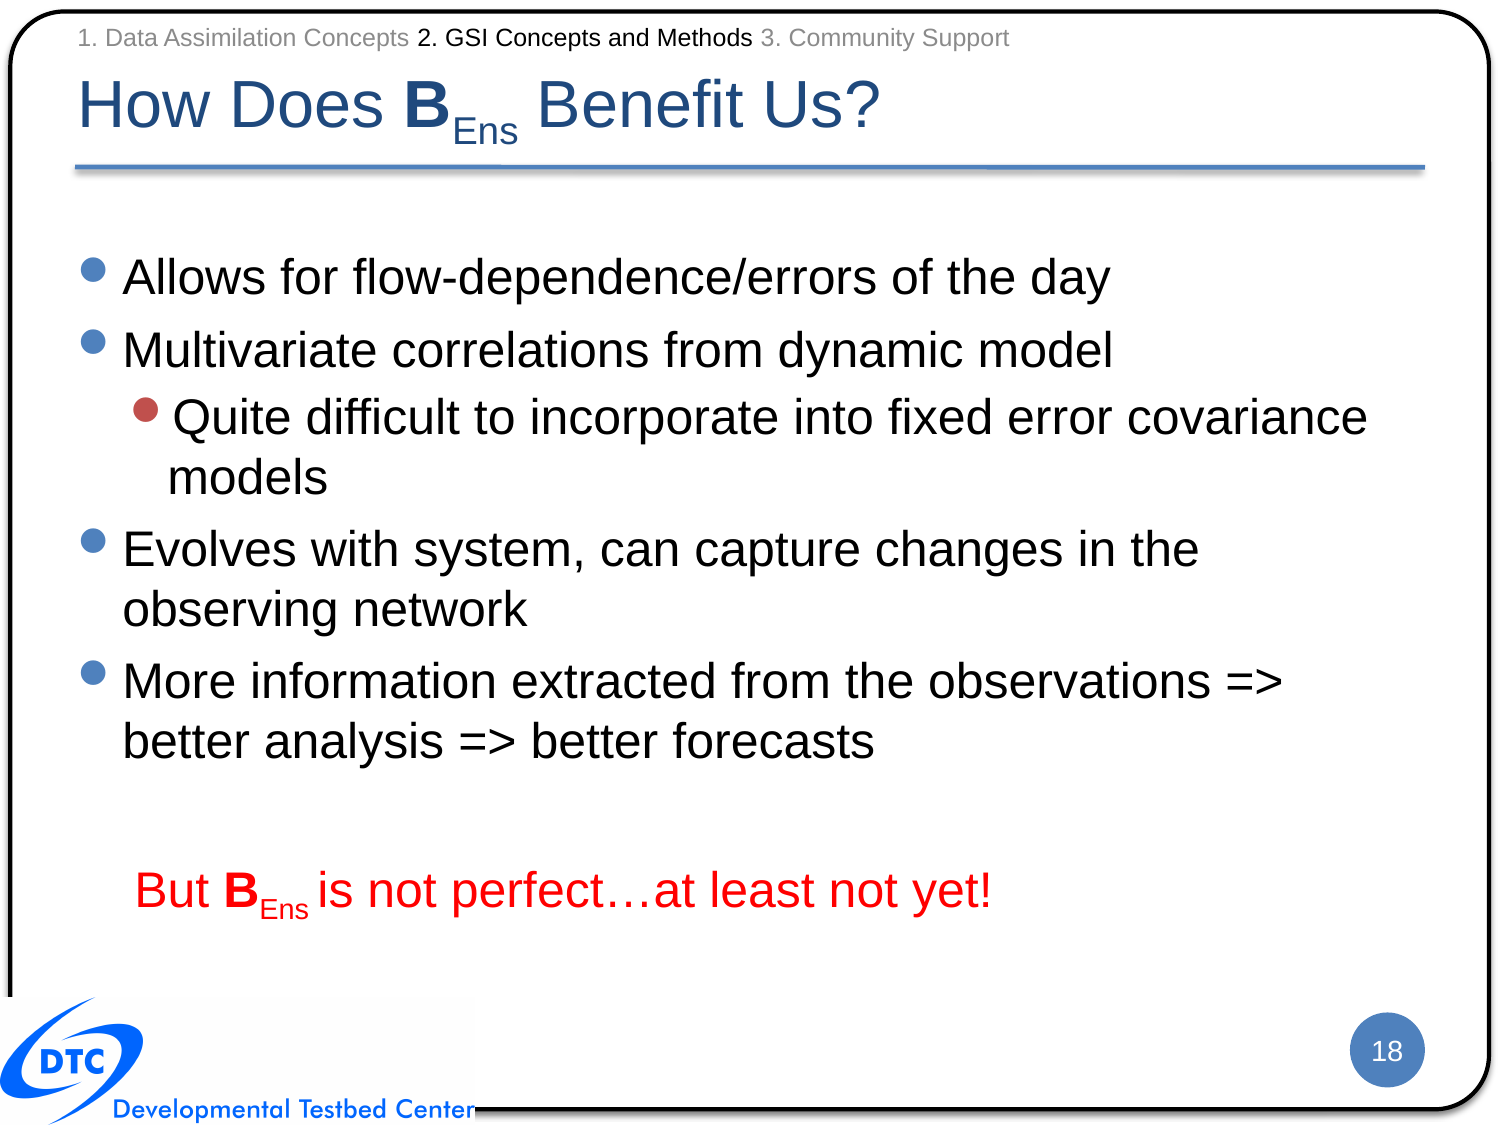

1. Data Assimilation Concepts 2. GSI Concepts and Methods 3. Community Support
# How Does BEns Benefit Us?
Allows for flow-dependence/errors of the day
Multivariate correlations from dynamic model
Quite difficult to incorporate into fixed error covariance models
Evolves with system, can capture changes in the observing network
More information extracted from the observations => better analysis => better forecasts
But BEns is not perfect…at least not yet!
18